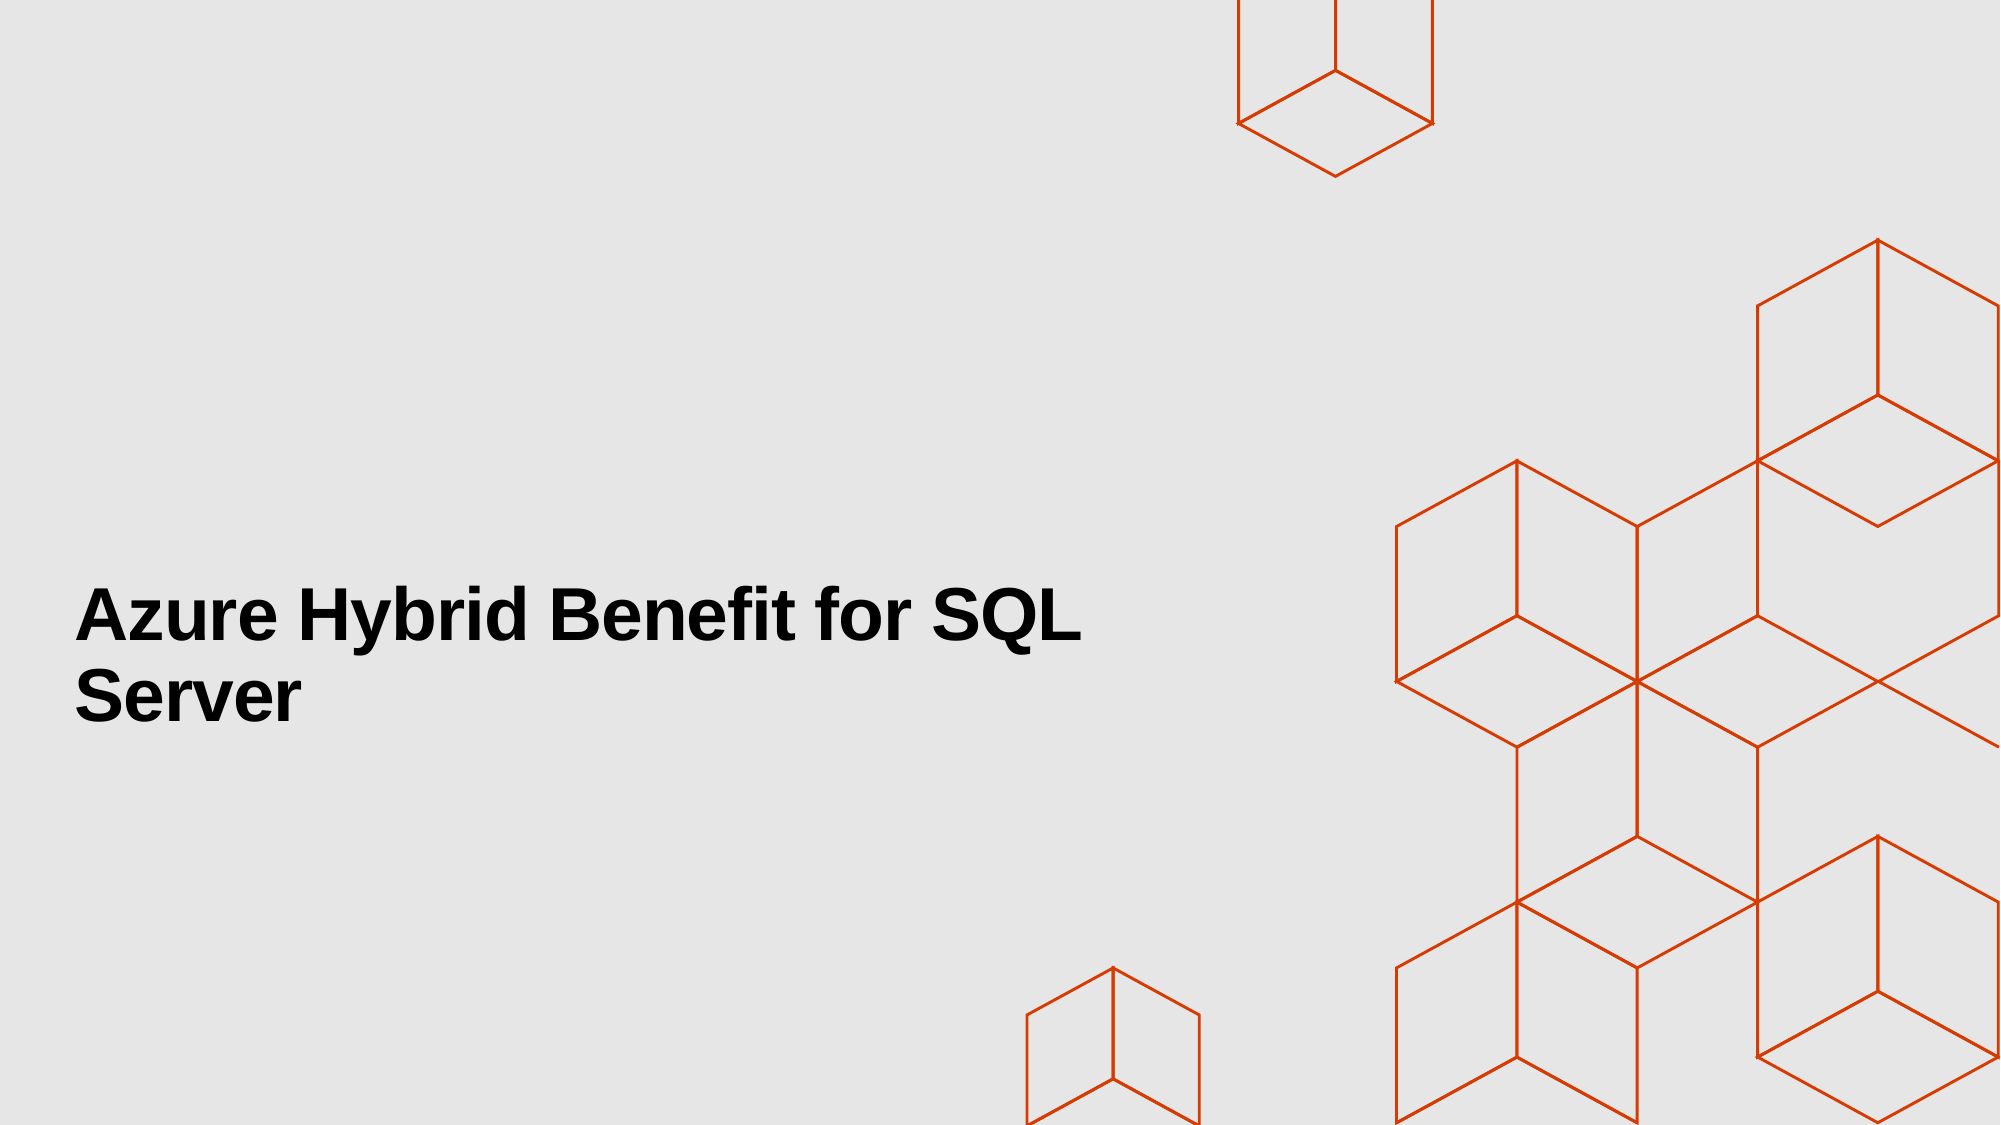

# Azure Hybrid Benefit for SQL Server